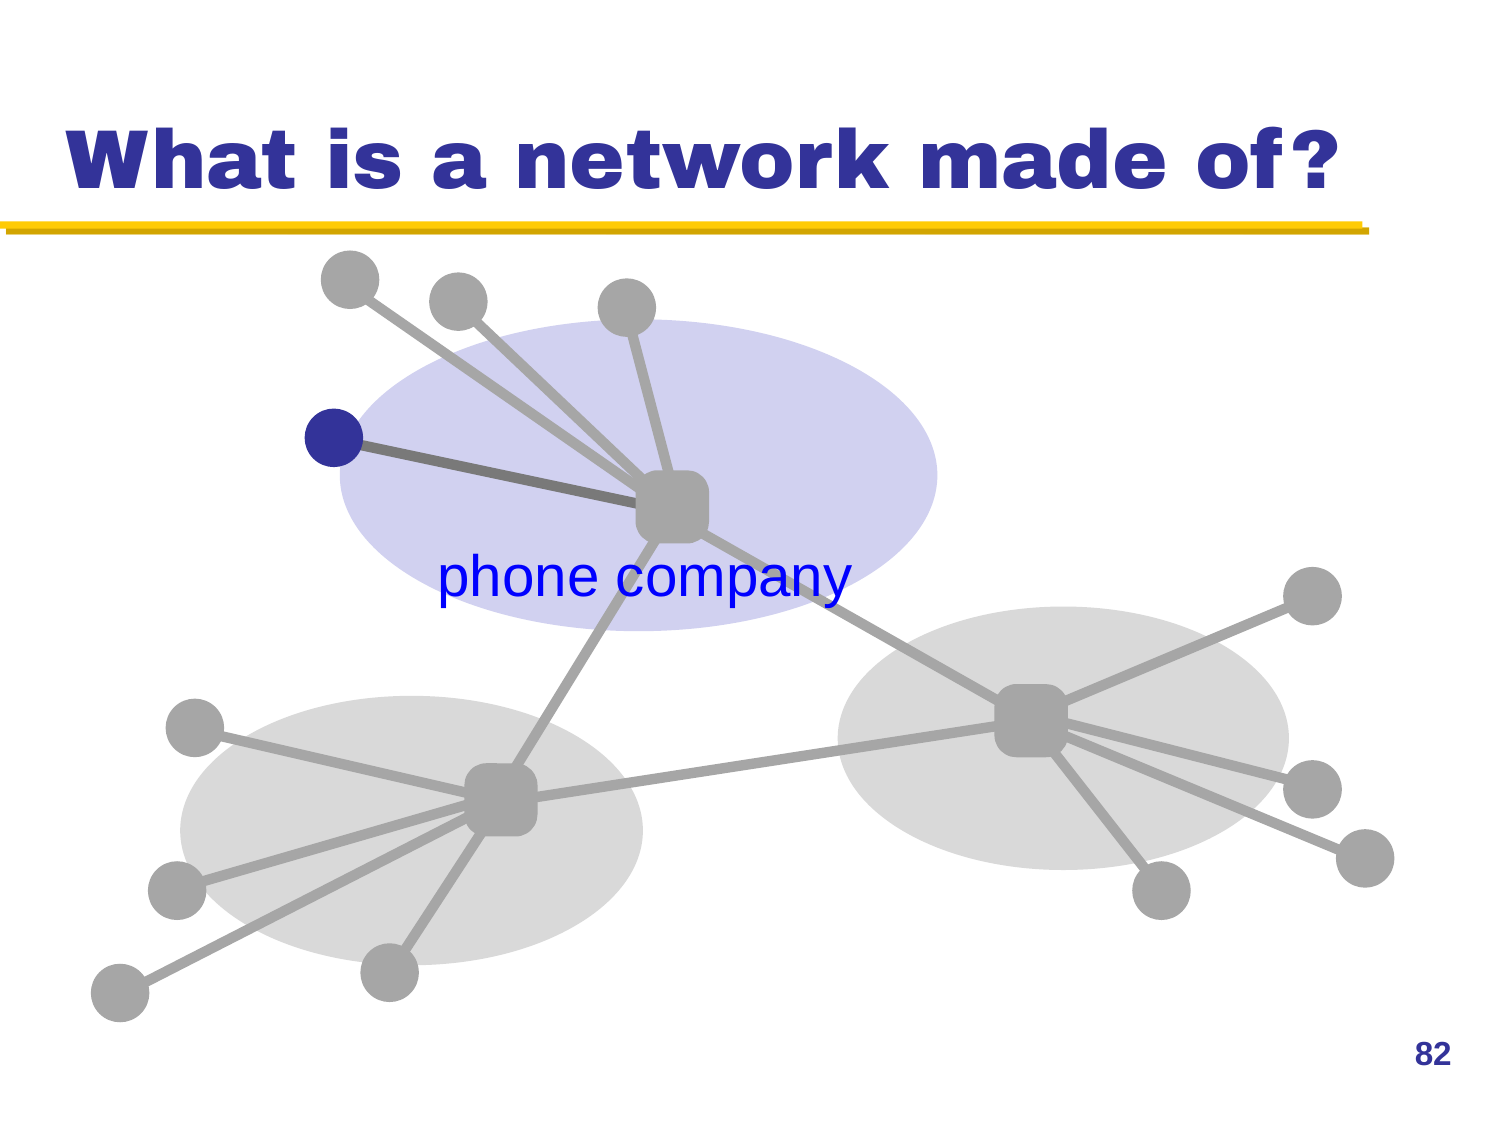

# What is a network made of?

phone company

82